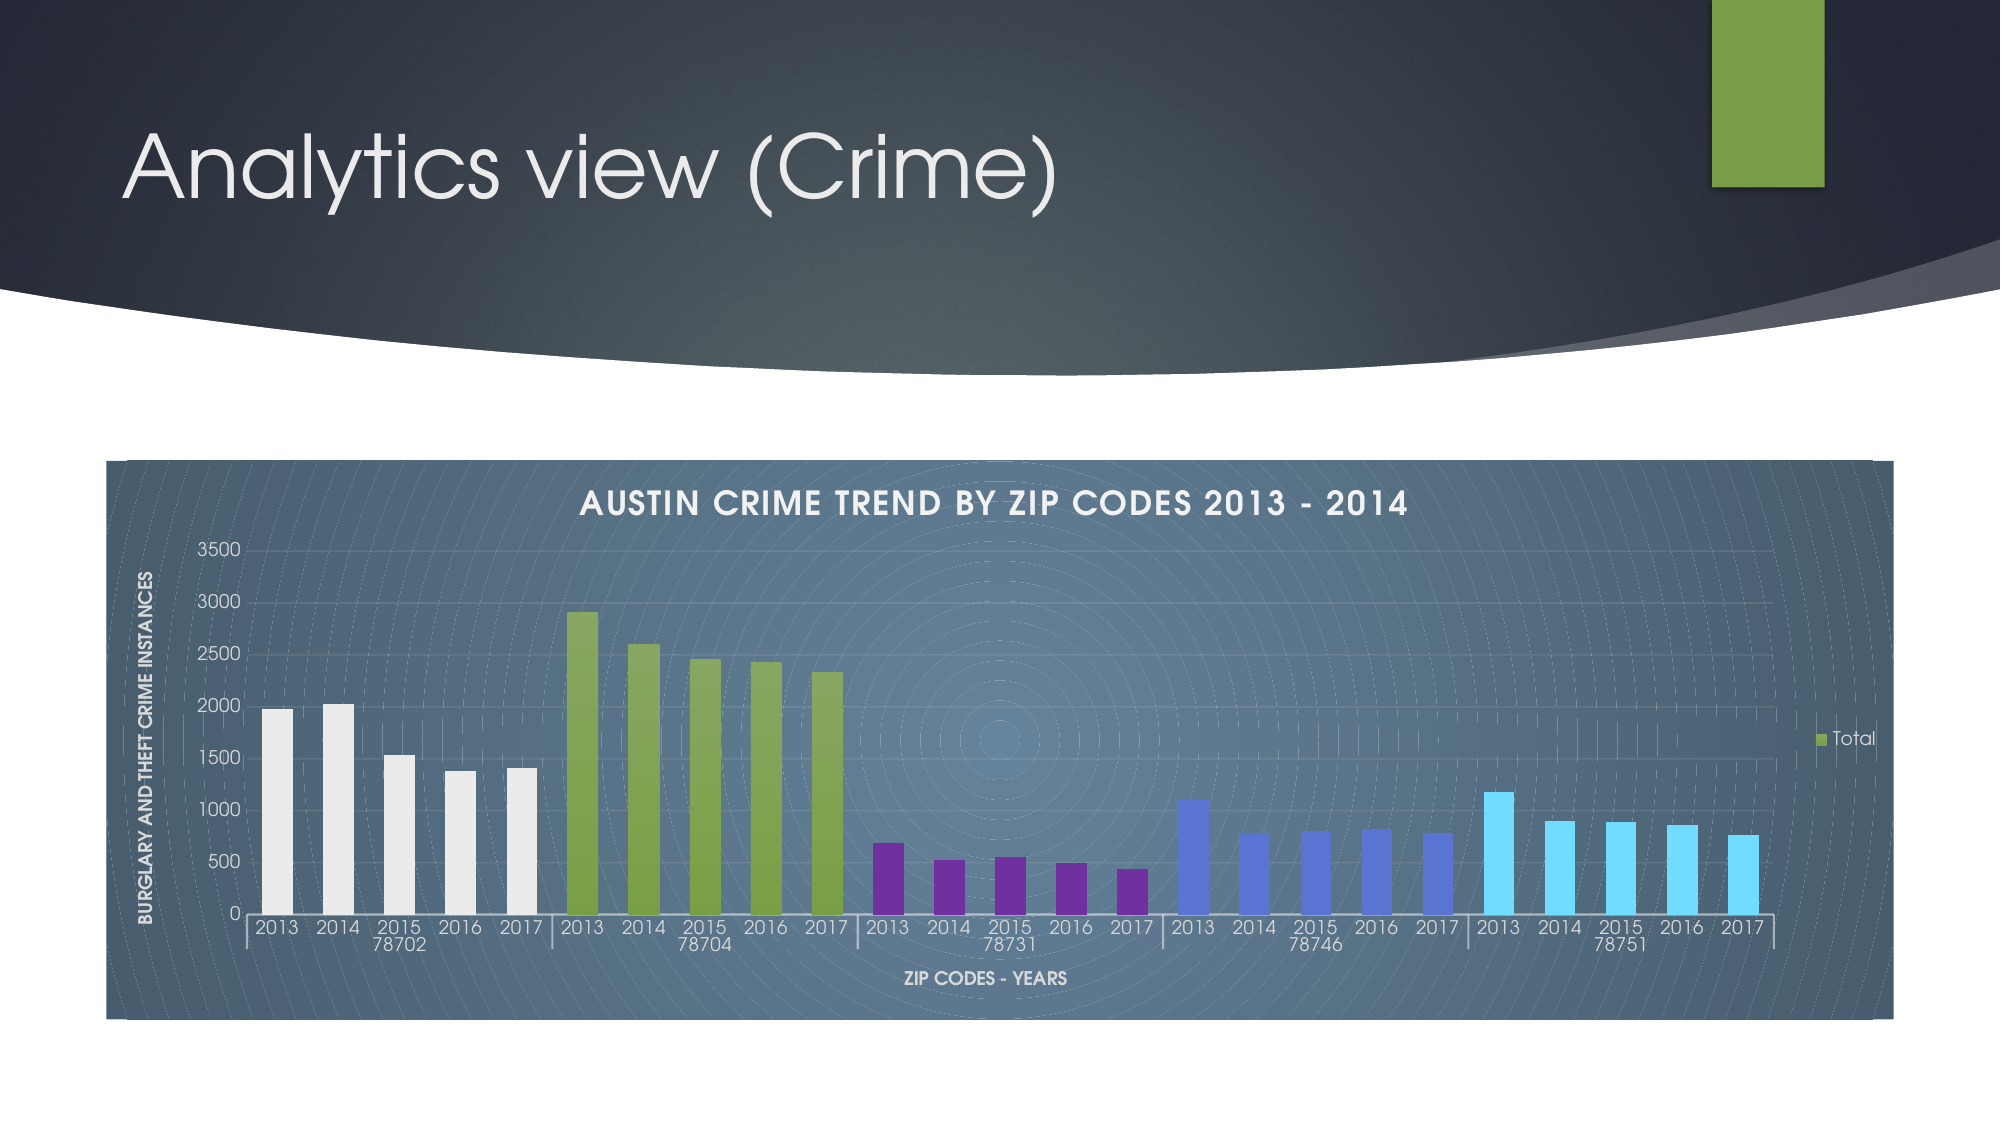

# Analytics view (Crime)

### Chart: AUSTIN CRIME TREND BY ZIP CODES 2013 - 2014

| Category | Total |
|---|---|
| 2013 | 1981.0 |
| 2014 | 2027.0 |
| 2015 | 1539.0 |
| 2016 | 1383.0 |
| 2017 | 1407.0 |
| 2013 | 2913.0 |
| 2014 | 2598.0 |
| 2015 | 2453.0 |
| 2016 | 2423.0 |
| 2017 | 2334.0 |
| 2013 | 690.0 |
| 2014 | 521.0 |
| 2015 | 556.0 |
| 2016 | 499.0 |
| 2017 | 440.0 |
| 2013 | 1103.0 |
| 2014 | 788.0 |
| 2015 | 804.0 |
| 2016 | 819.0 |
| 2017 | 785.0 |
| 2013 | 1182.0 |
| 2014 | 903.0 |
| 2015 | 892.0 |
| 2016 | 866.0 |
| 2017 | 761.0 |